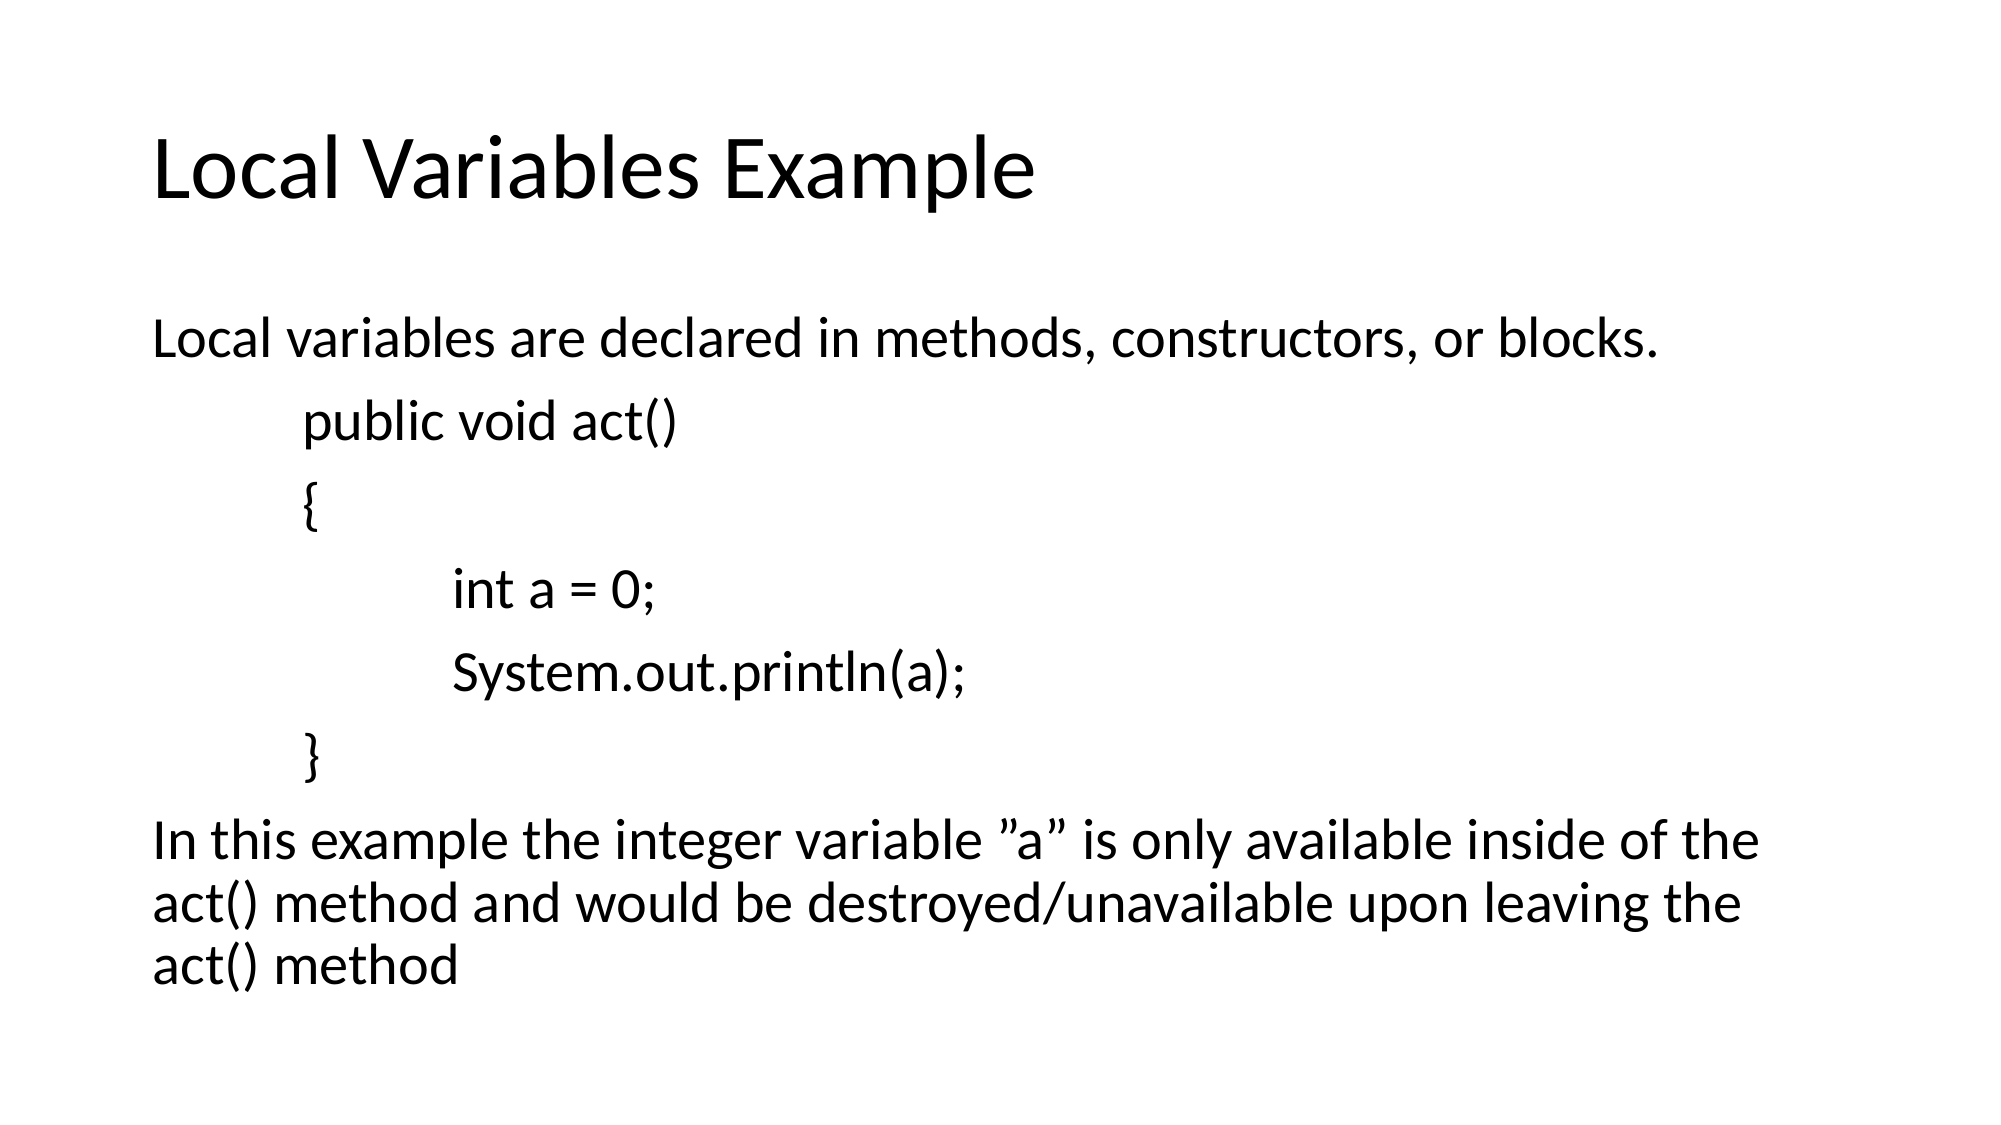

# Local Variables Example
Local variables are declared in methods, constructors, or blocks.
	public void act()
	{
		int a = 0;
		System.out.println(a);
	}
In this example the integer variable ”a” is only available inside of the act() method and would be destroyed/unavailable upon leaving the act() method